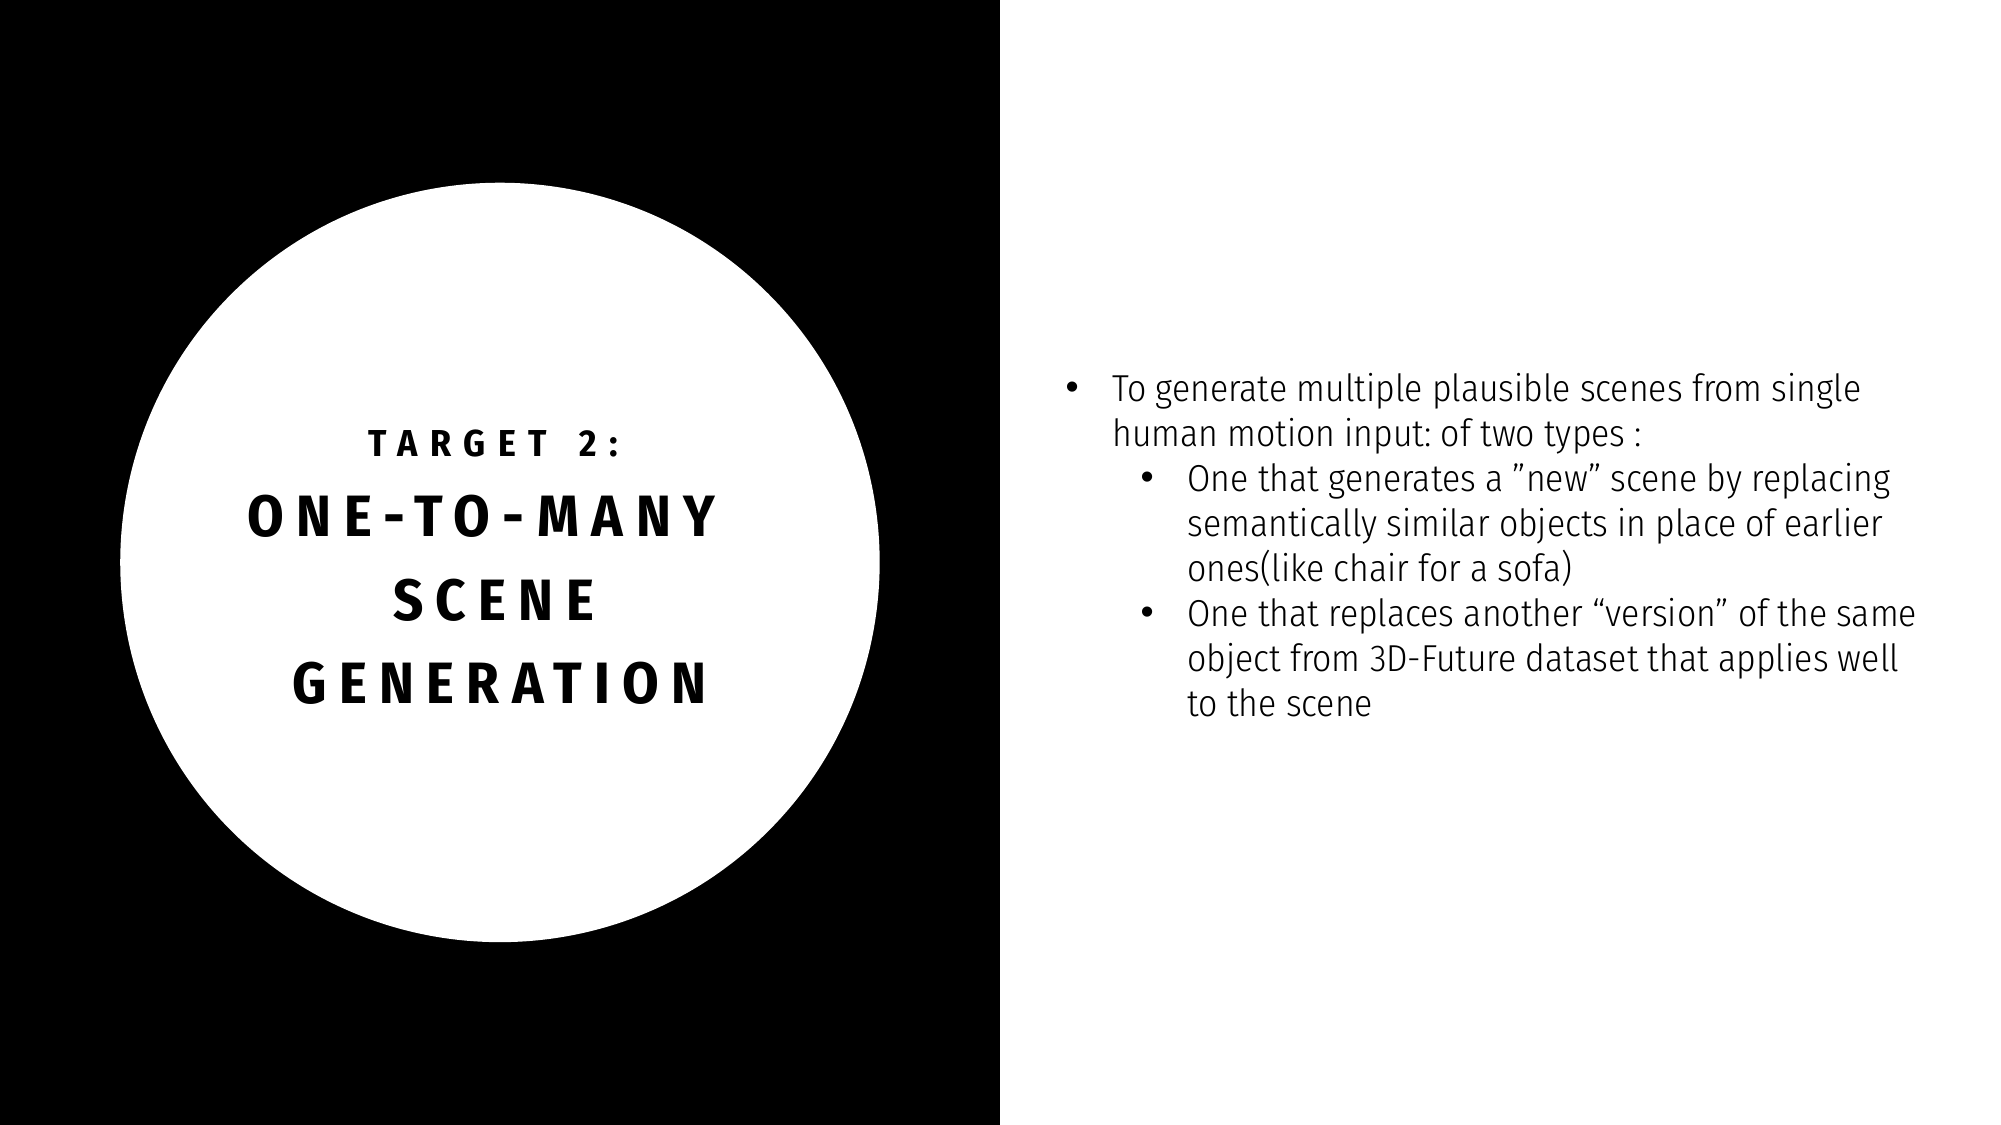

To generate multiple plausible scenes from single human motion input: of two types :
One that generates a ”new” scene by replacing semantically similar objects in place of earlier ones(like chair for a sofa)
One that replaces another “version” of the same object from 3D-Future dataset that applies well to the scene
# Target 2: one-to-many scene generation